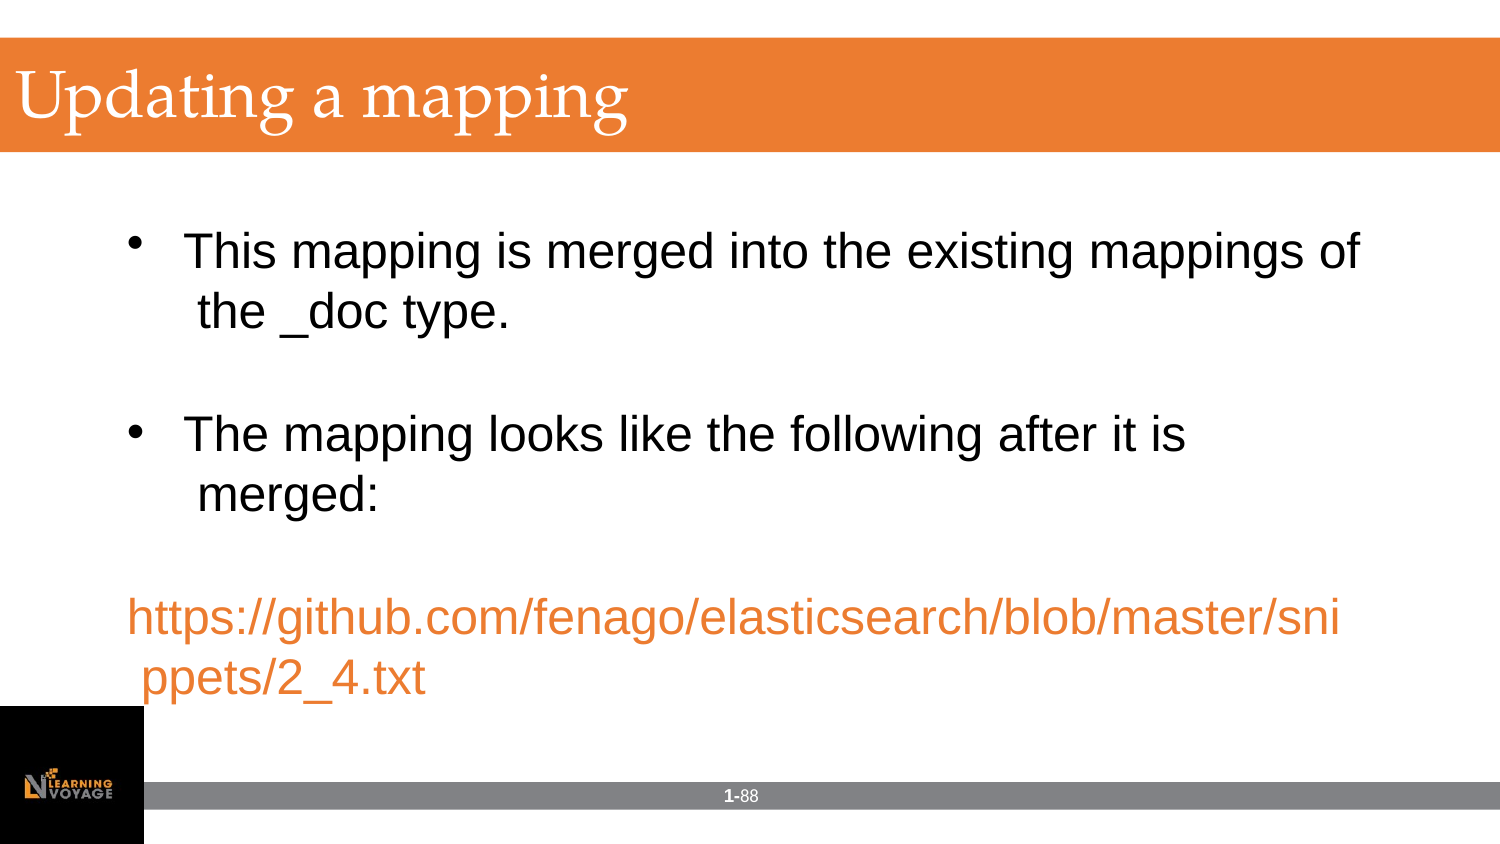

# Updating a mapping
This mapping is merged into the existing mappings of  the _doc type.

The mapping looks like the following after it is  merged:

https://github.com/fenago/elasticsearch/blob/master/sni  ppets/2_4.txt
1-88